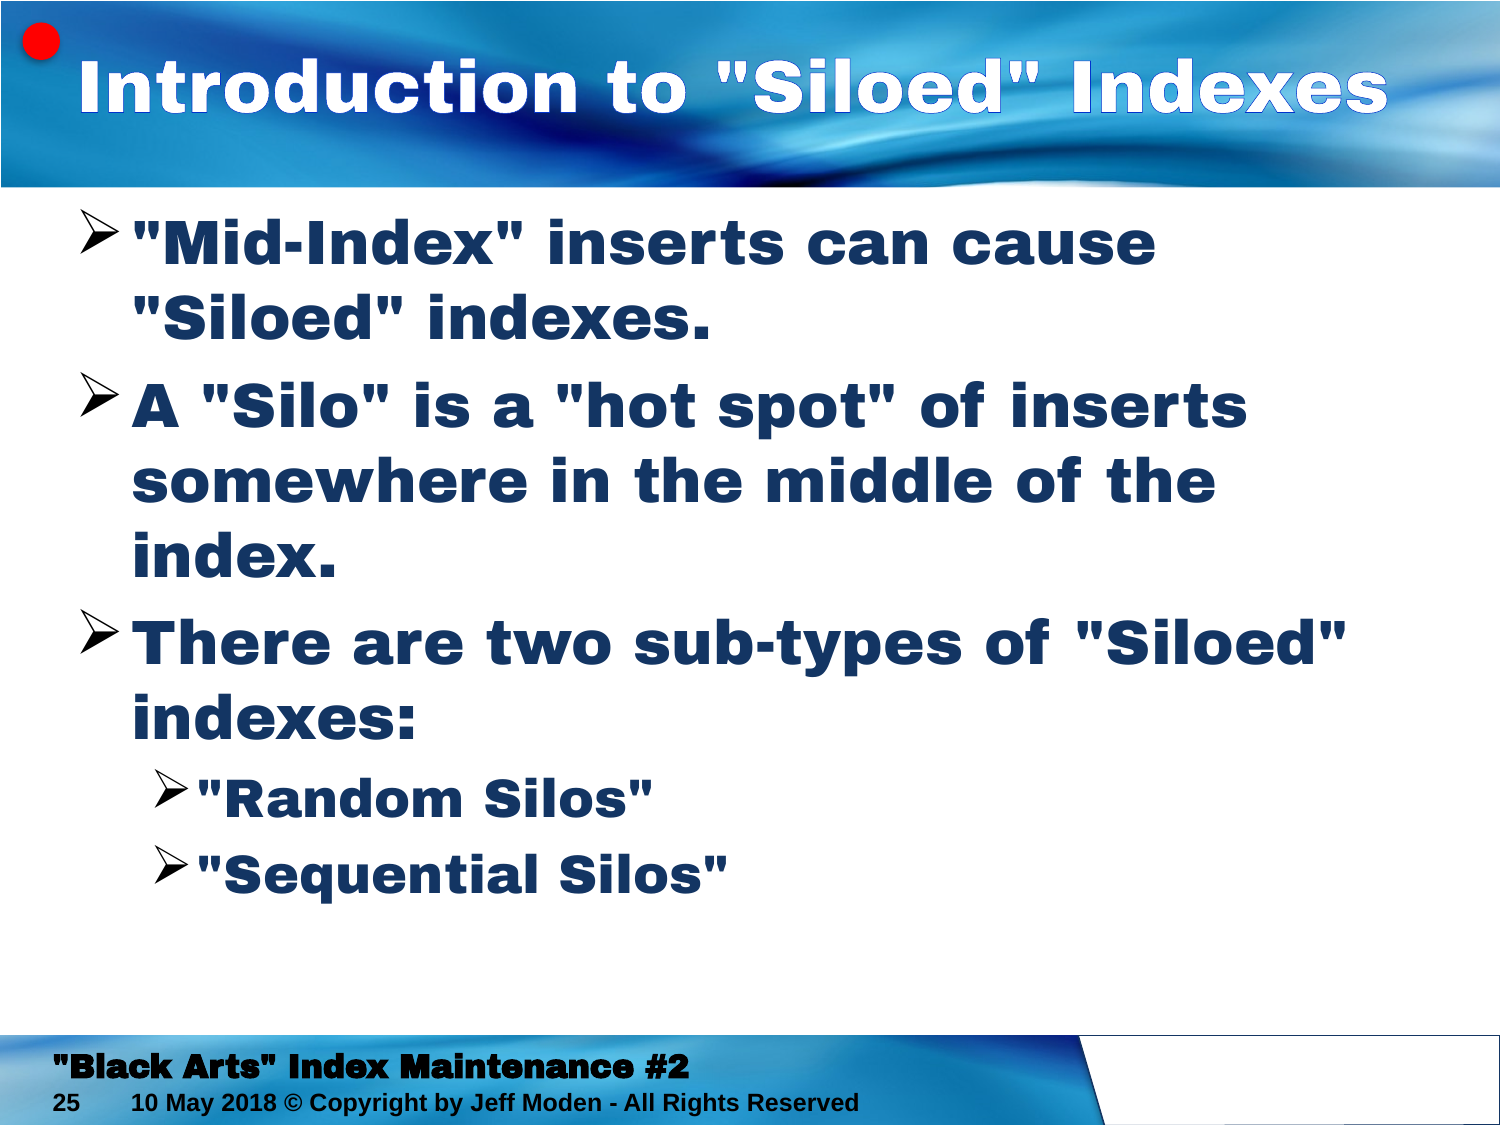

# Introduction to "Siloed" Indexes

"Mid-Index" inserts can cause "Siloed" indexes.
A "Silo" is a "hot spot" of inserts somewhere in the middle of the index.
There are two sub-types of "Siloed" indexes:
"Random Silos"
"Sequential Silos"
"Black Arts" Index Maintenance #2
25
10 May 2018 © Copyright by Jeff Moden - All Rights Reserved